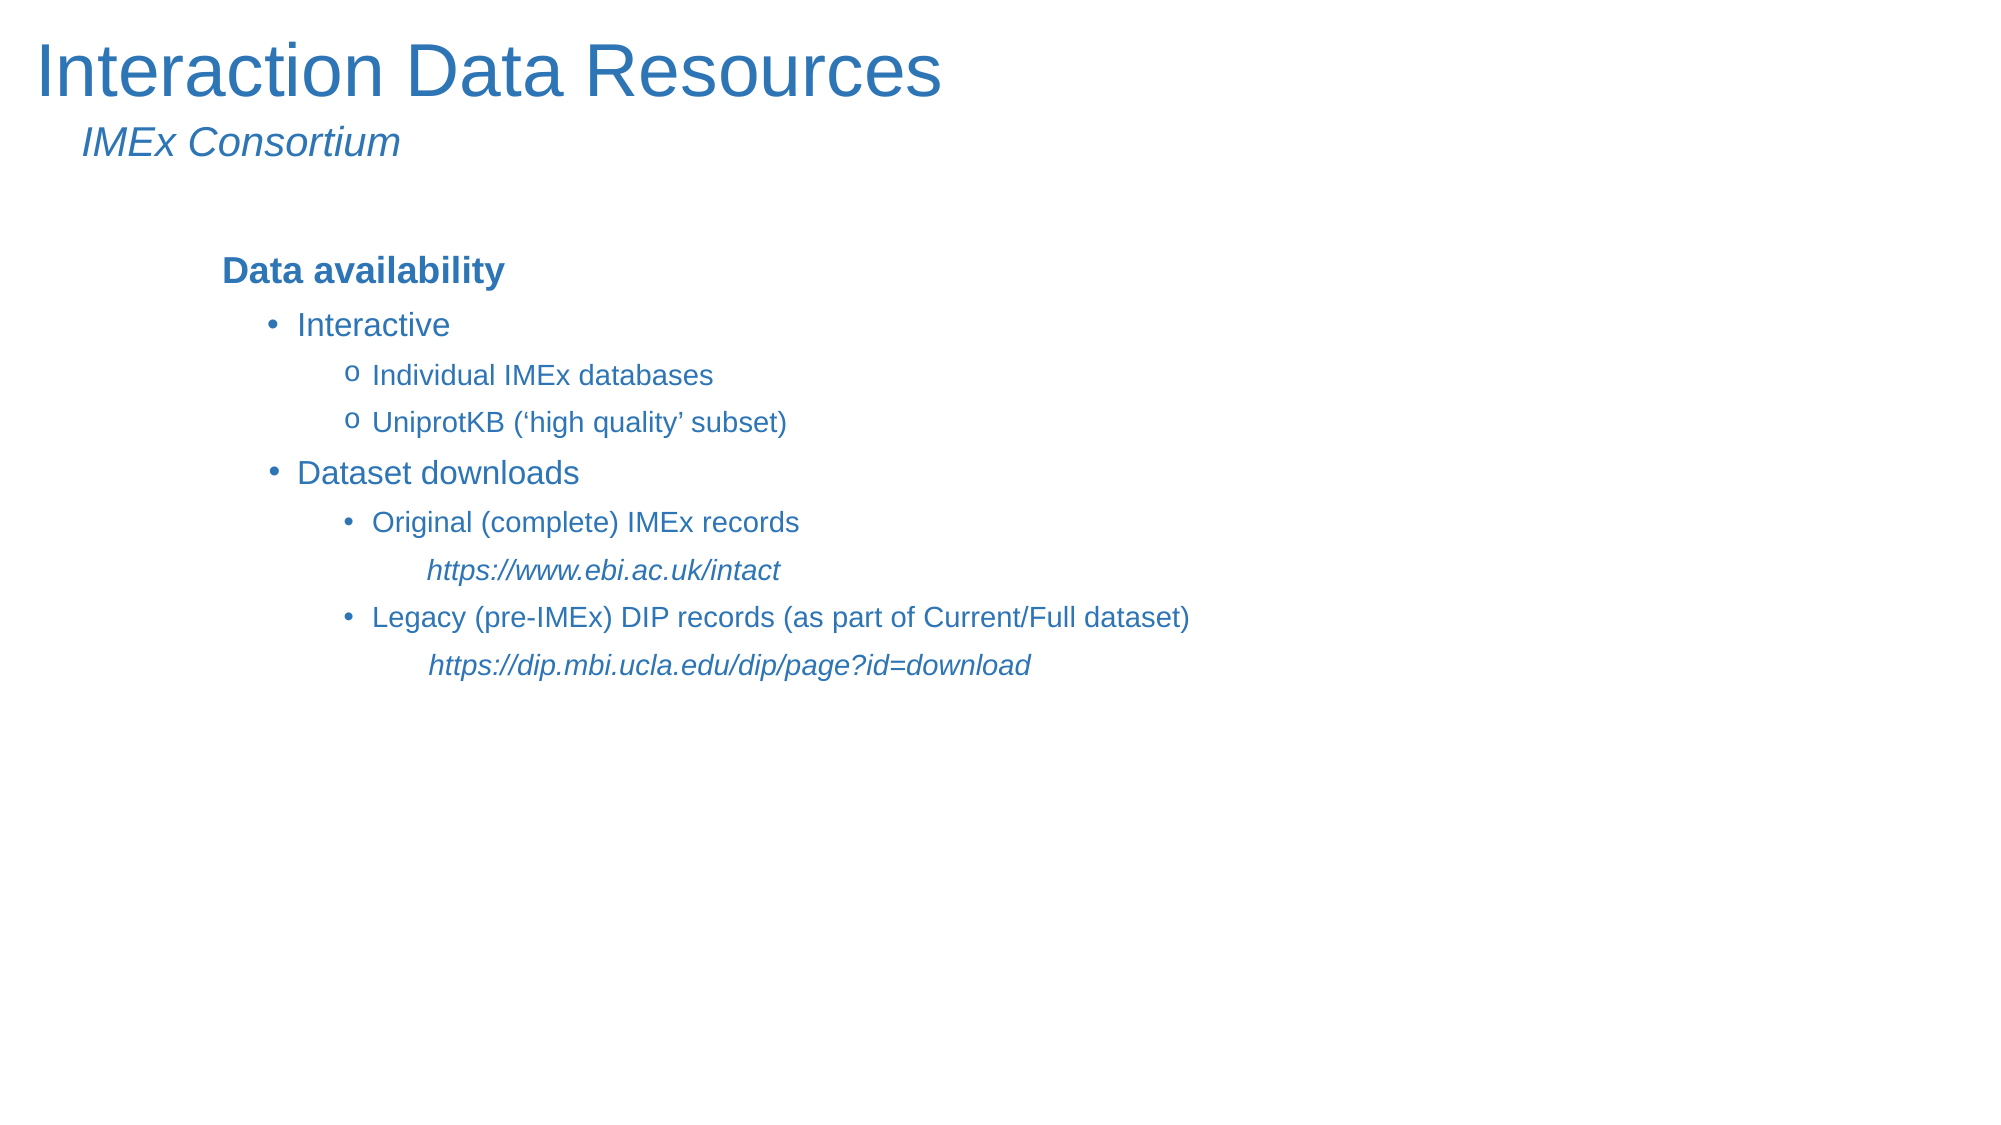

Interaction Data Resources
IMEx Consortium
Data availability
Interactive
Individual IMEx databases
UniprotKB (‘high quality’ subset)
Dataset downloads
Original (complete) IMEx records
 https://www.ebi.ac.uk/intact
Legacy (pre-IMEx) DIP records (as part of Current/Full dataset)
https://dip.mbi.ucla.edu/dip/page?id=download